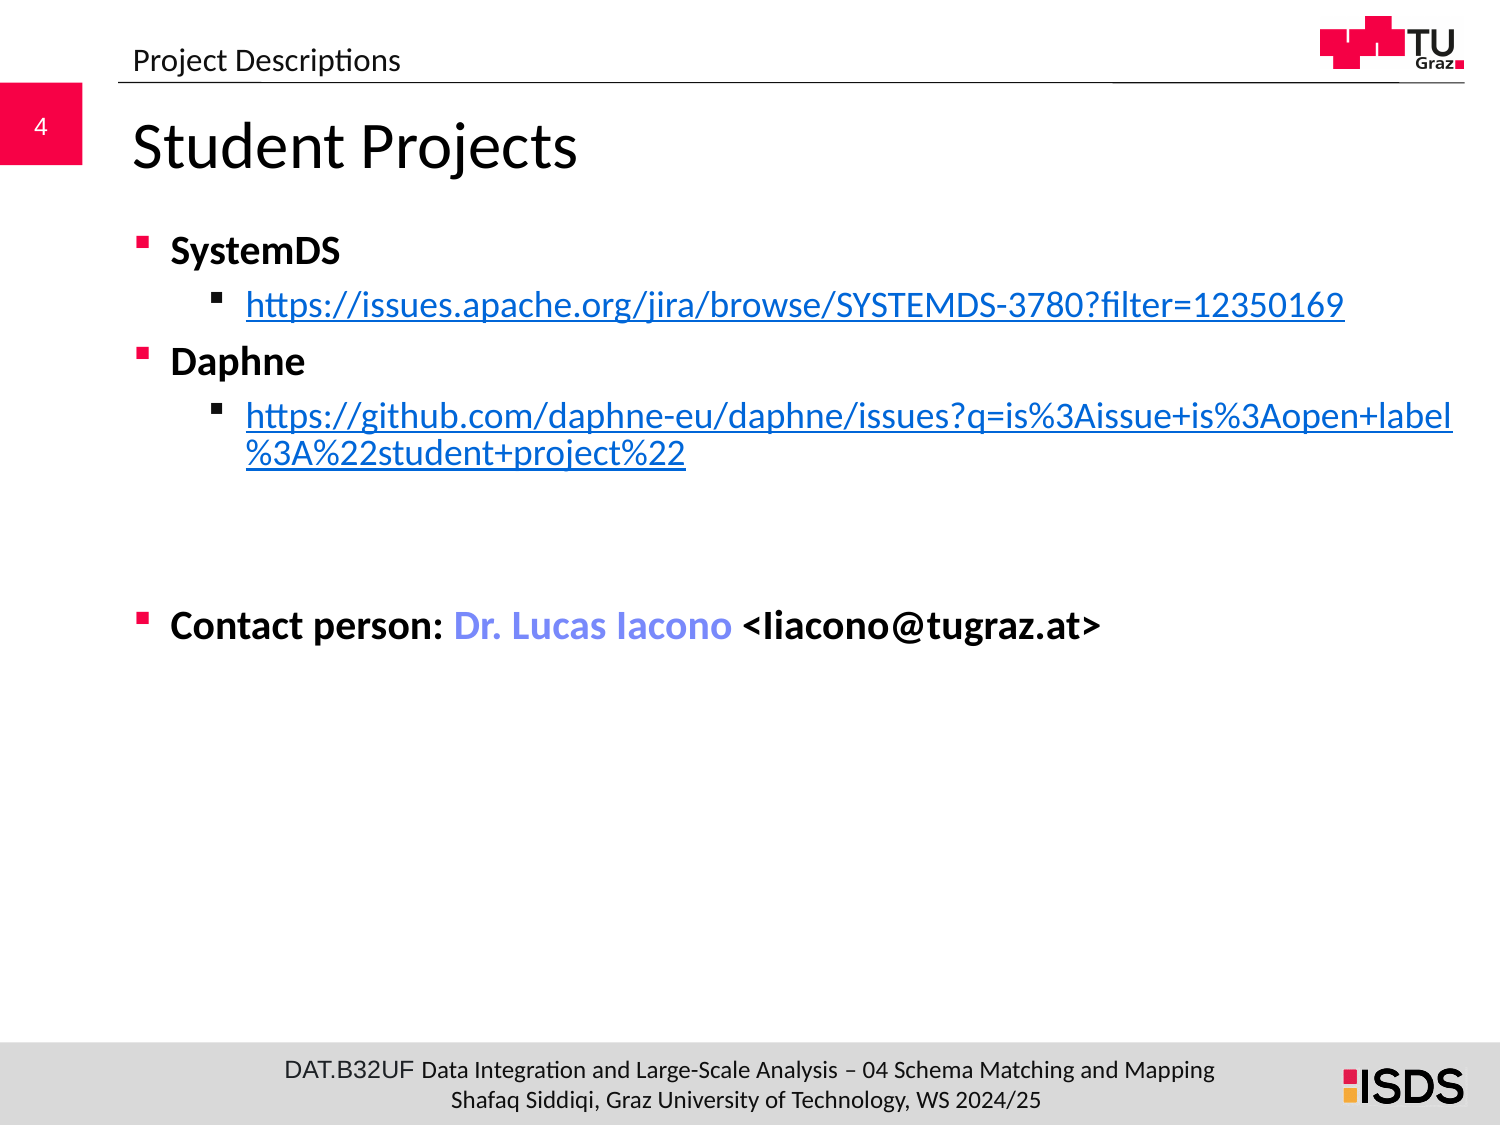

Project Descriptions
# Student Projects
SystemDS
https://issues.apache.org/jira/browse/SYSTEMDS-3780?filter=12350169
Daphne
https://github.com/daphne-eu/daphne/issues?q=is%3Aissue+is%3Aopen+label%3A%22student+project%22

Contact person: Dr. Lucas Iacono <Iiacono@tugraz.at>